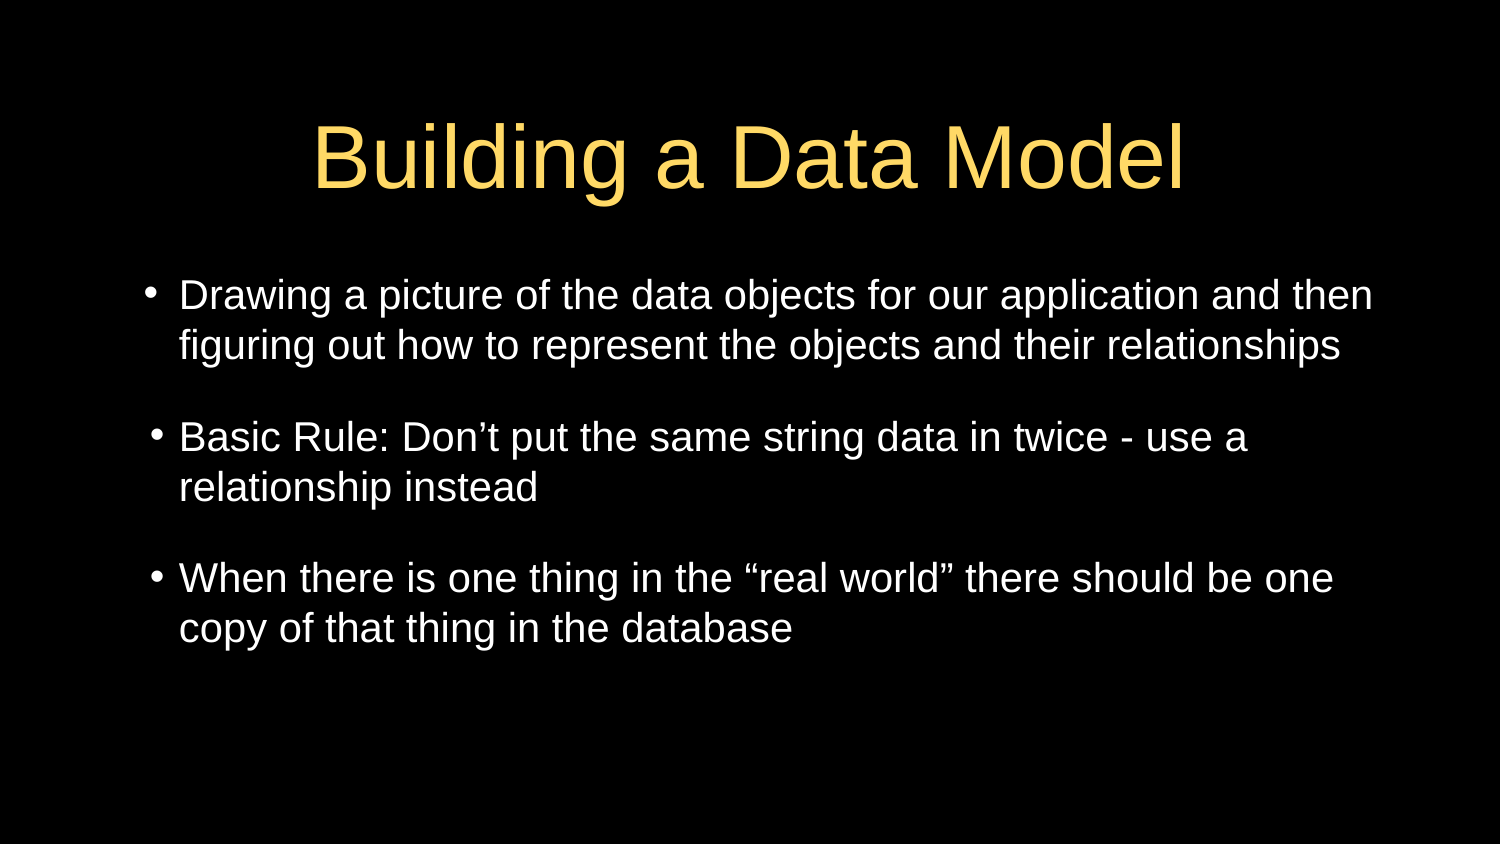

# Building a Data Model
Drawing a picture of the data objects for our application and then figuring out how to represent the objects and their relationships
Basic Rule: Don’t put the same string data in twice - use a relationship instead
When there is one thing in the “real world” there should be one copy of that thing in the database